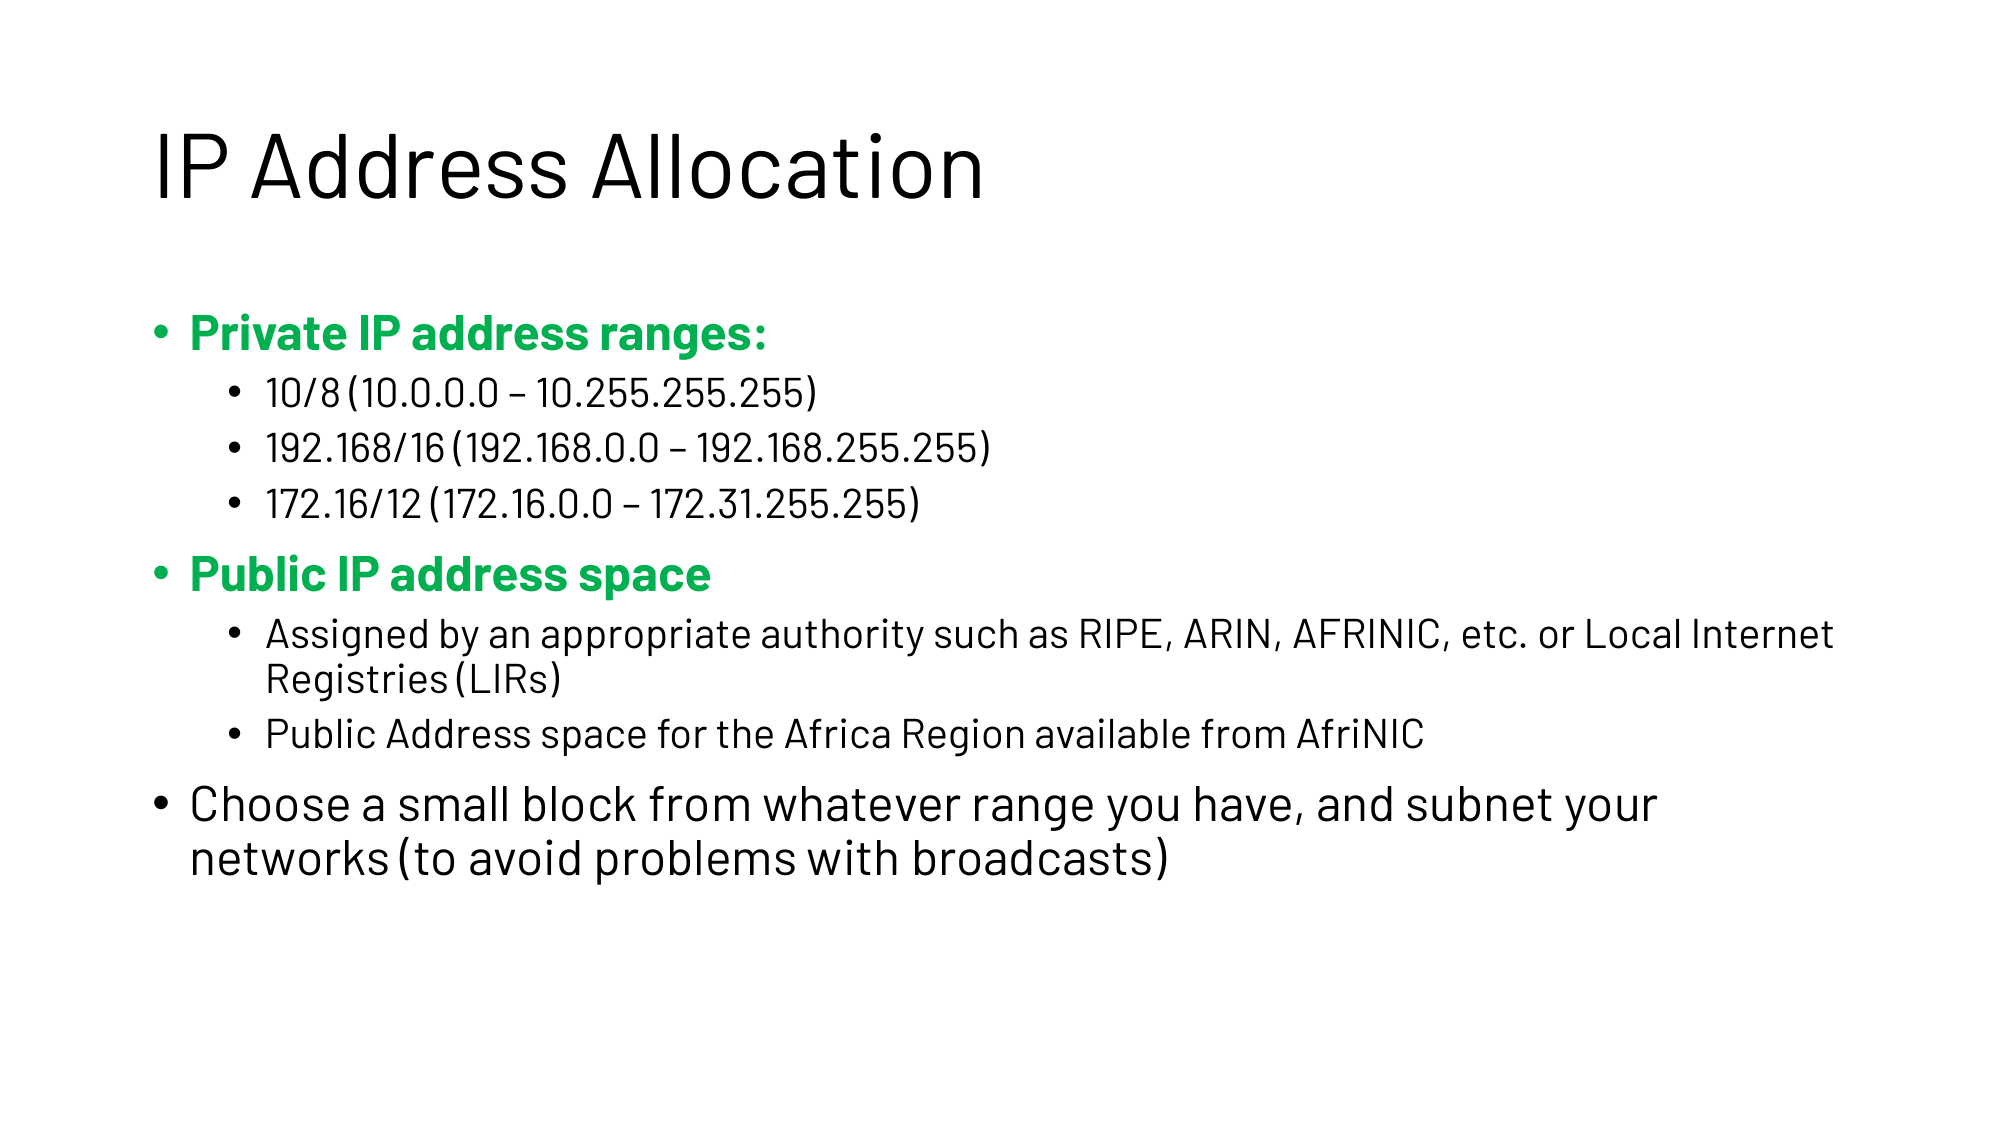

# IP Address Allocation
Private IP address ranges:
10/8 (10.0.0.0 – 10.255.255.255)
192.168/16 (192.168.0.0 – 192.168.255.255)
172.16/12 (172.16.0.0 – 172.31.255.255)
Public IP address space
Assigned by an appropriate authority such as RIPE, ARIN, AFRINIC, etc. or Local Internet Registries (LIRs)
Public Address space for the Africa Region available from AfriNIC
Choose a small block from whatever range you have, and subnet your networks (to avoid problems with broadcasts)